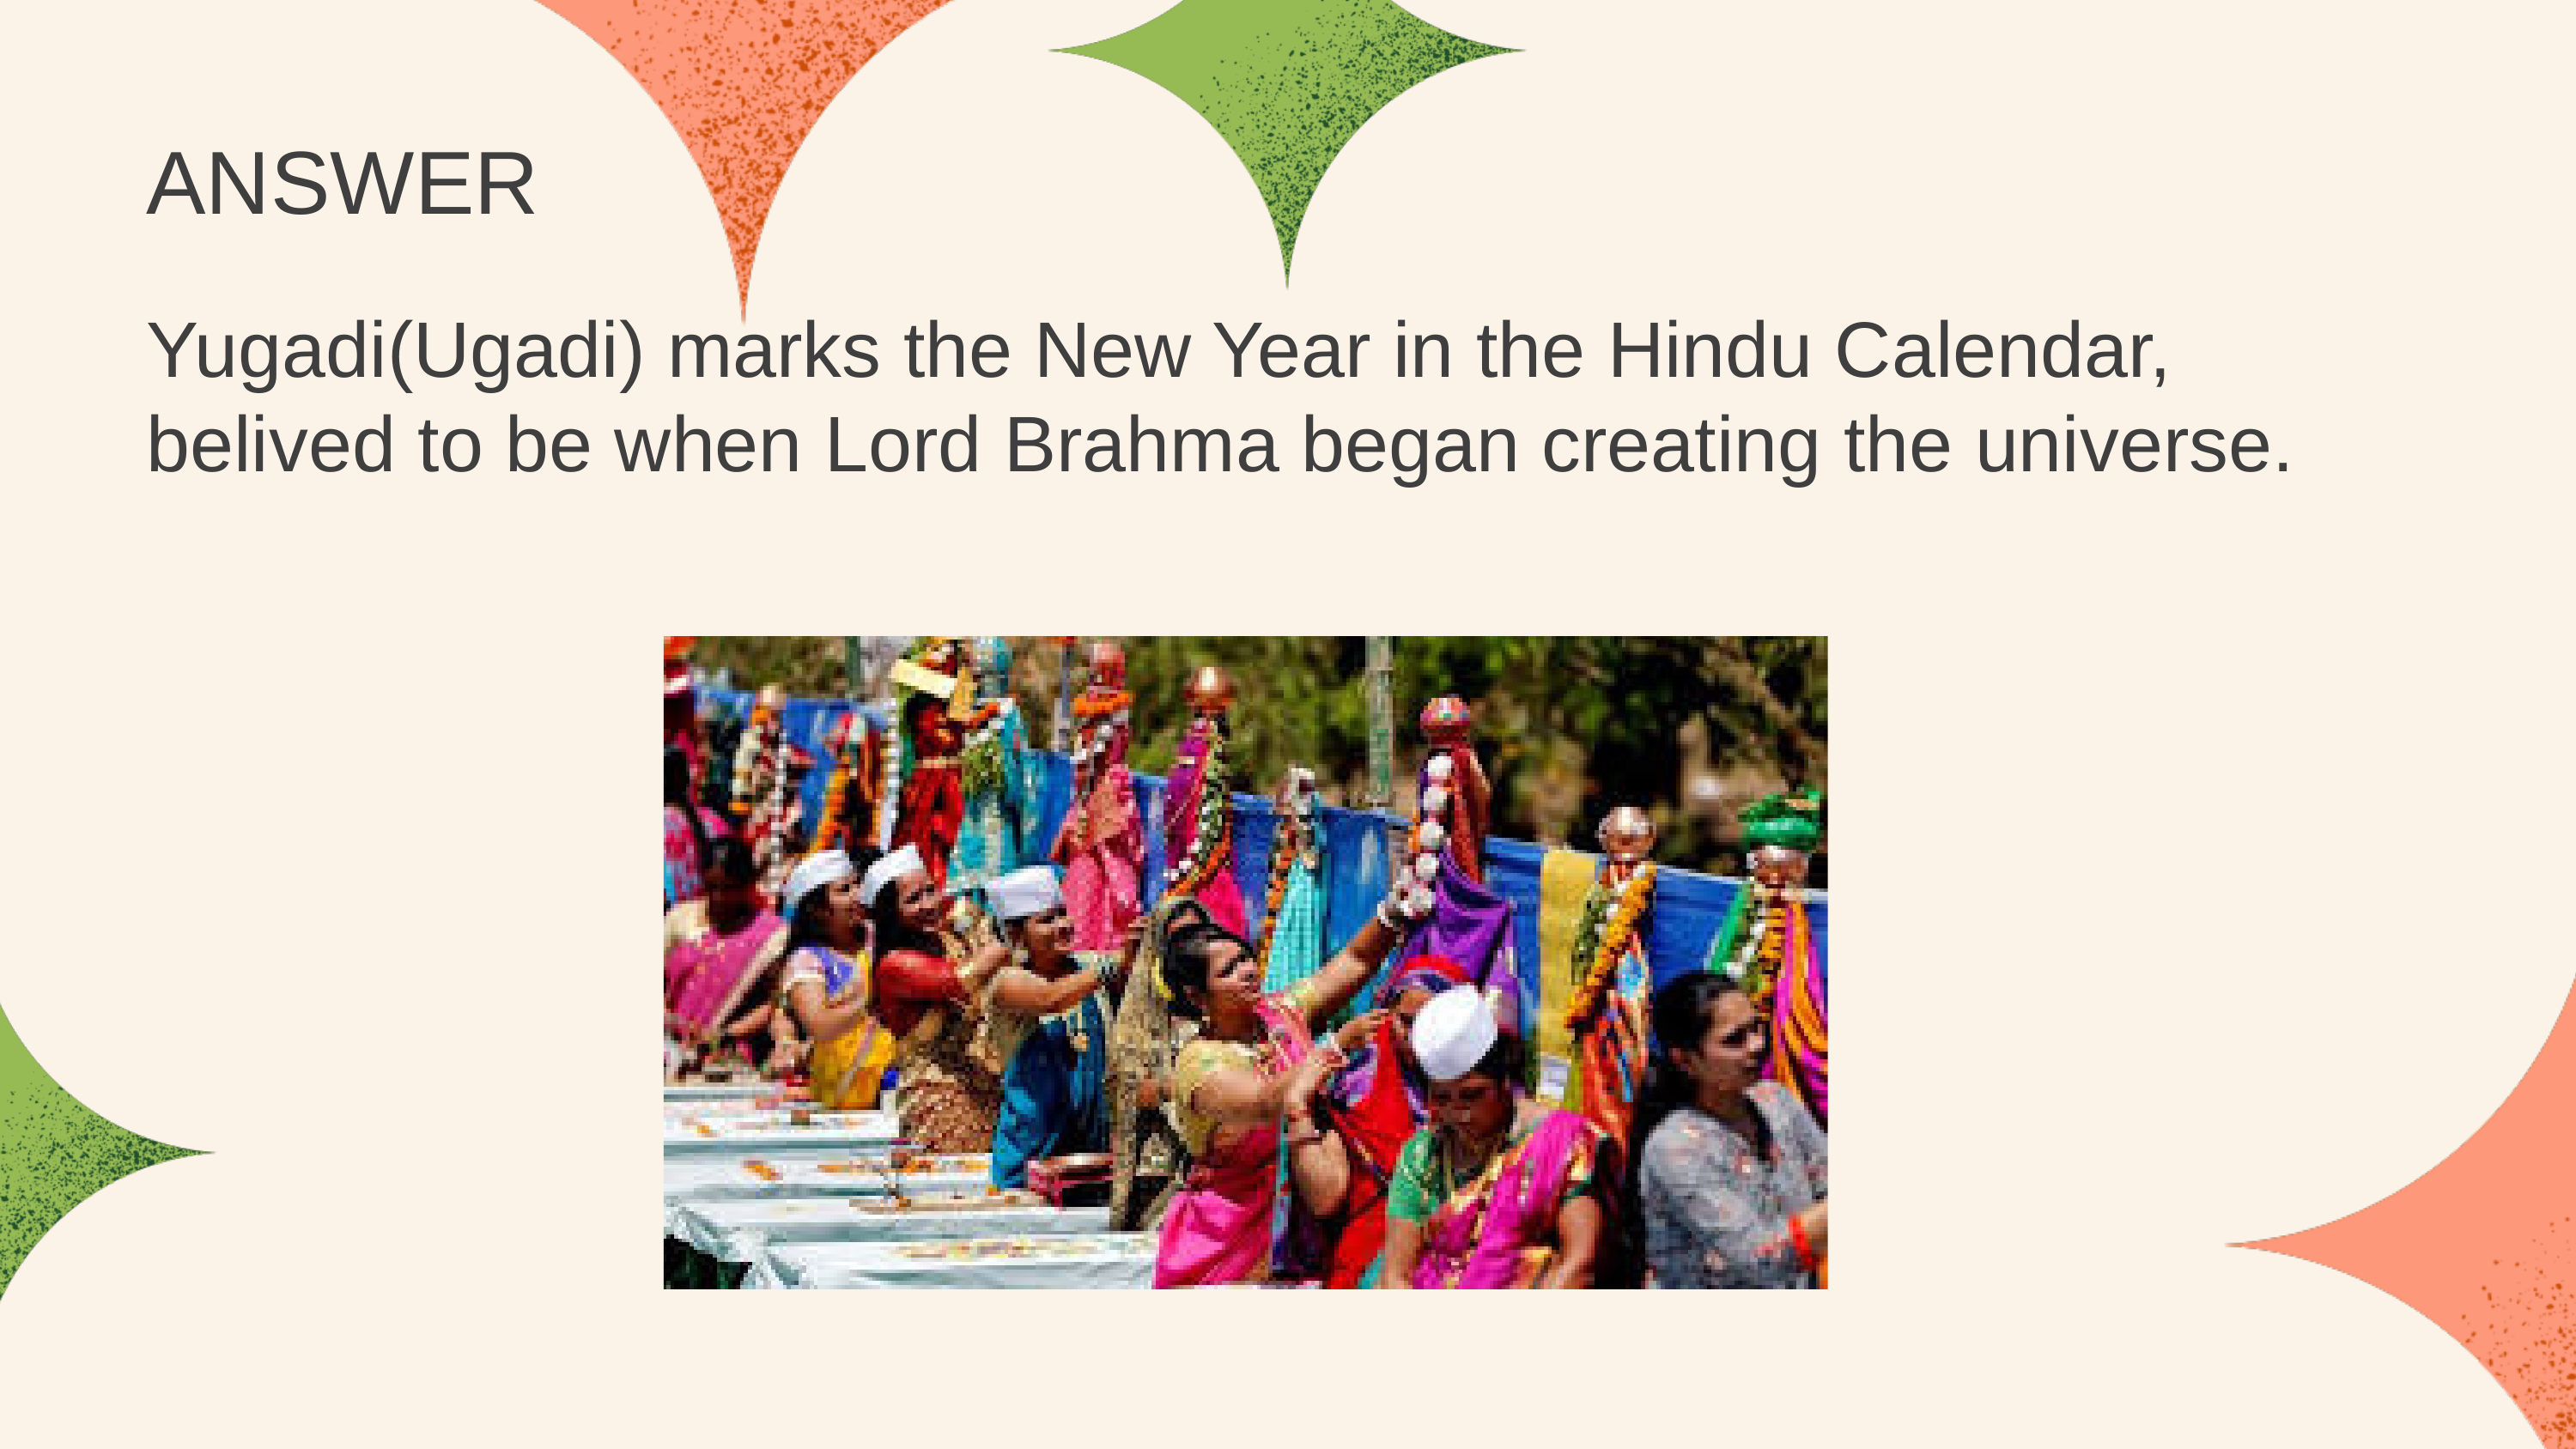

ANSWER
Yugadi(Ugadi) marks the New Year in the Hindu Calendar, belived to be when Lord Brahma began creating the universe.